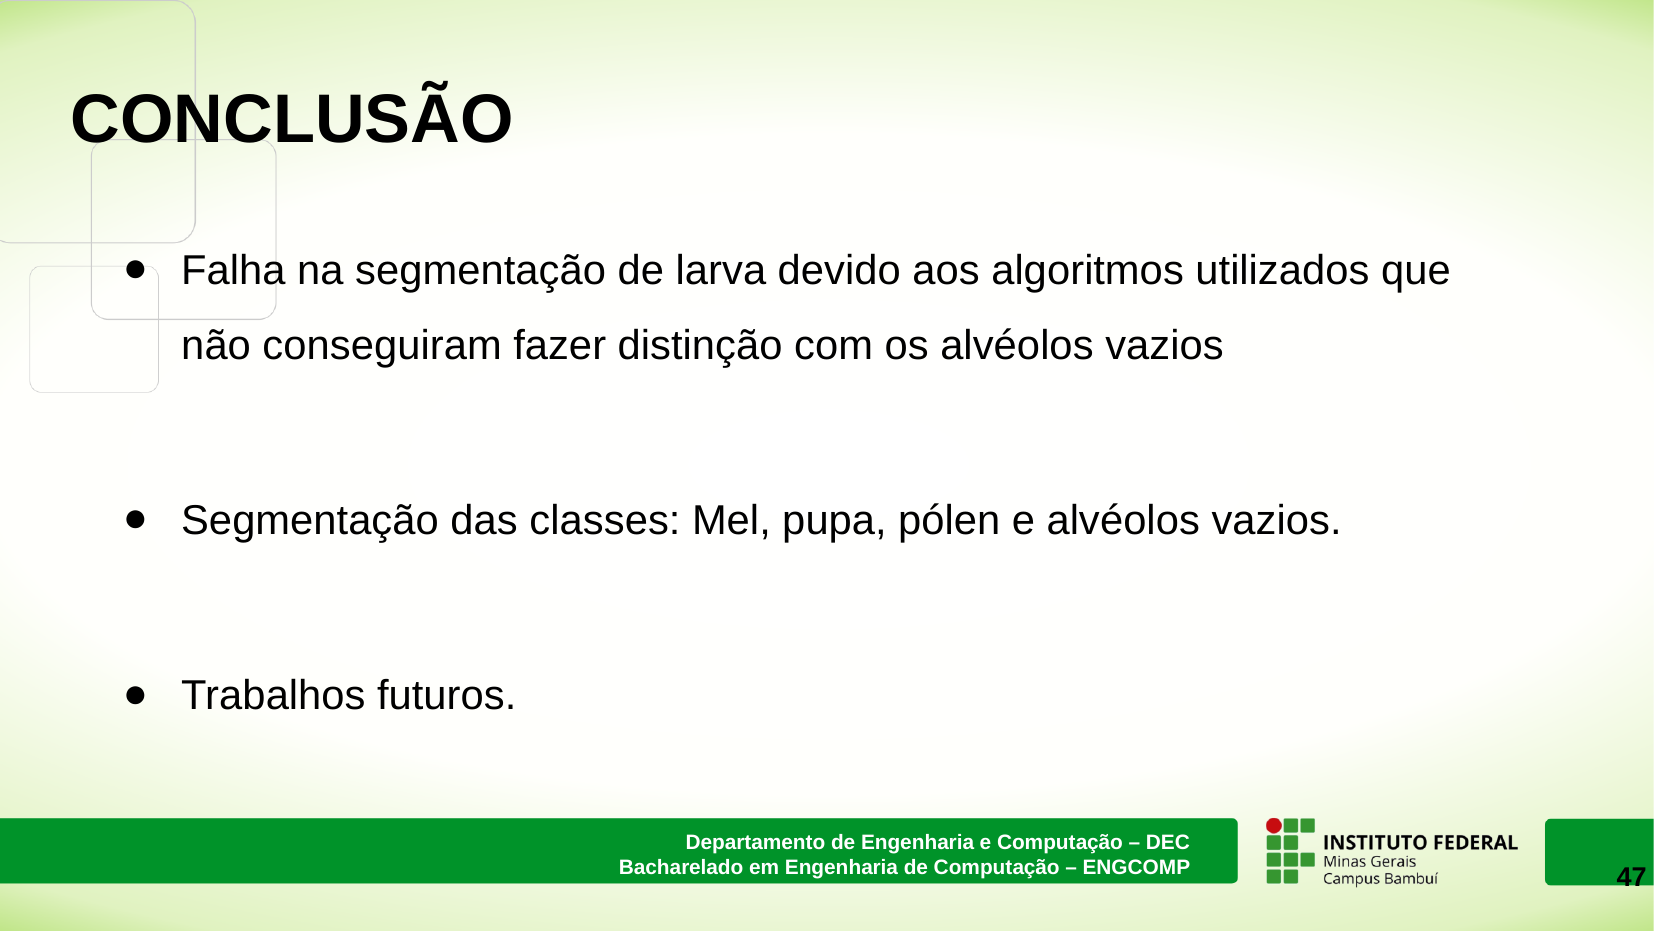

# CONCLUSÃO
Falha na segmentação de larva devido aos algoritmos utilizados que não conseguiram fazer distinção com os alvéolos vazios

Segmentação das classes: Mel, pupa, pólen e alvéolos vazios.

Trabalhos futuros.

47